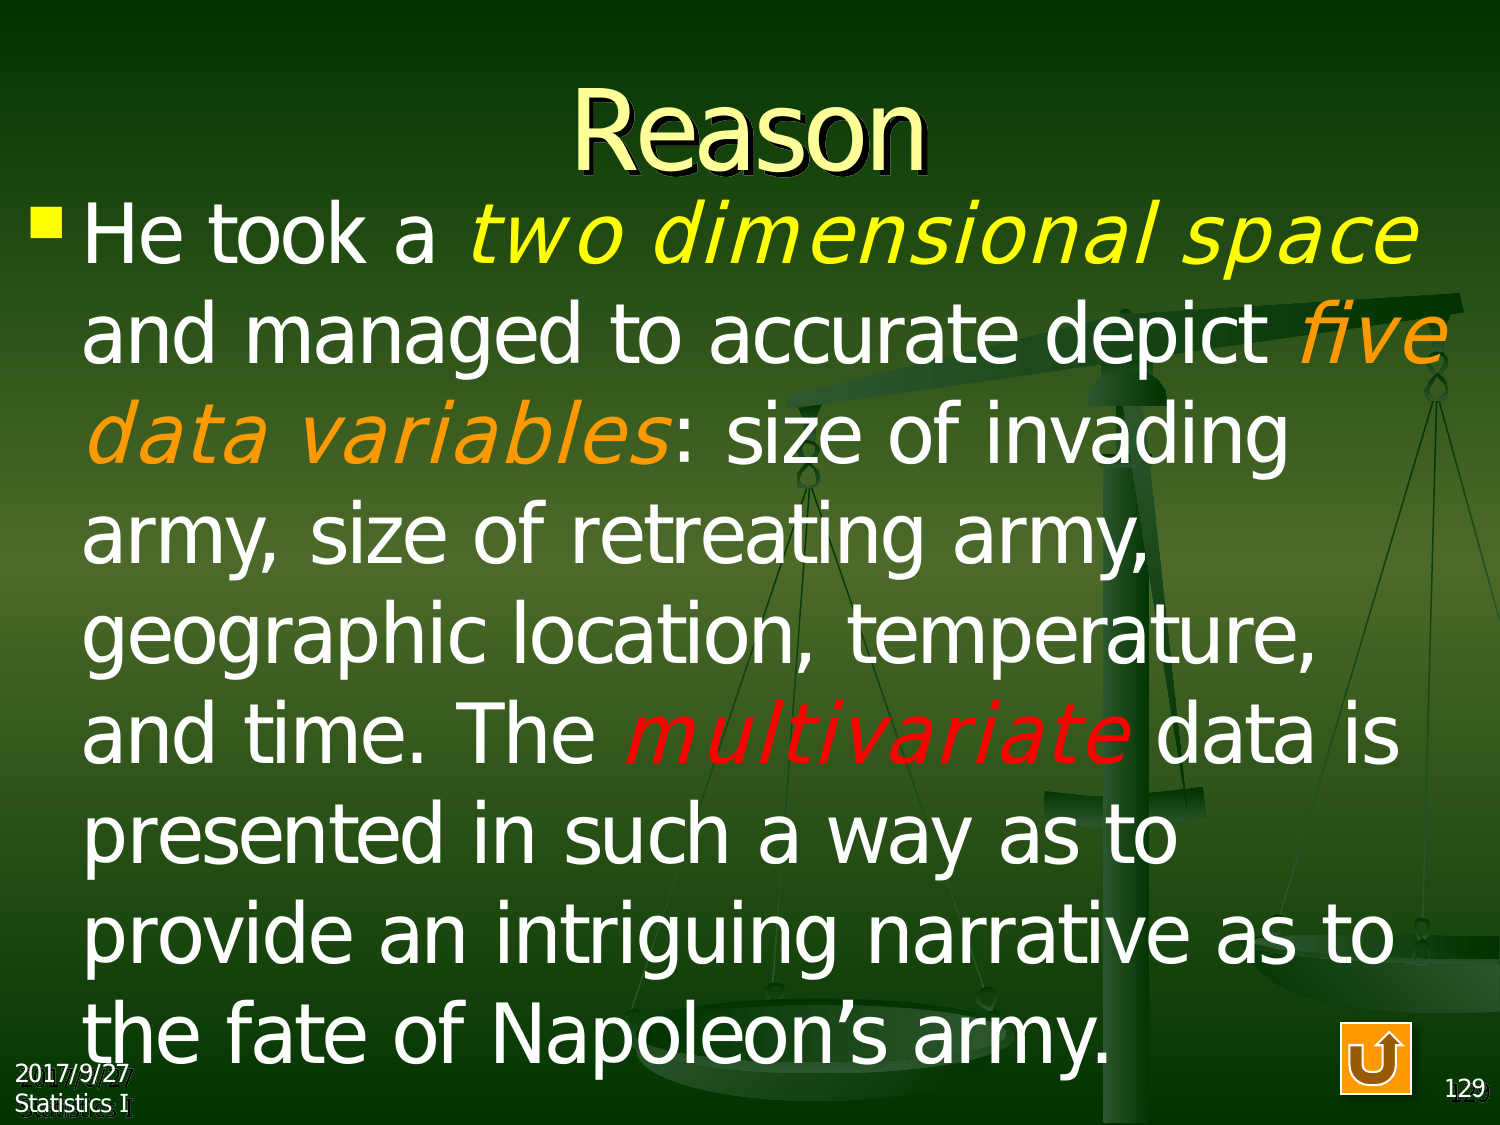

# Reason
He took a two dimensional space and managed to accurate depict five data variables: size of invading army, size of retreating army, geographic location, temperature, and time. The multivariate data is presented in such a way as to provide an intriguing narrative as to the fate of Napoleon’s army.

2017/9/27
Statistics I
129